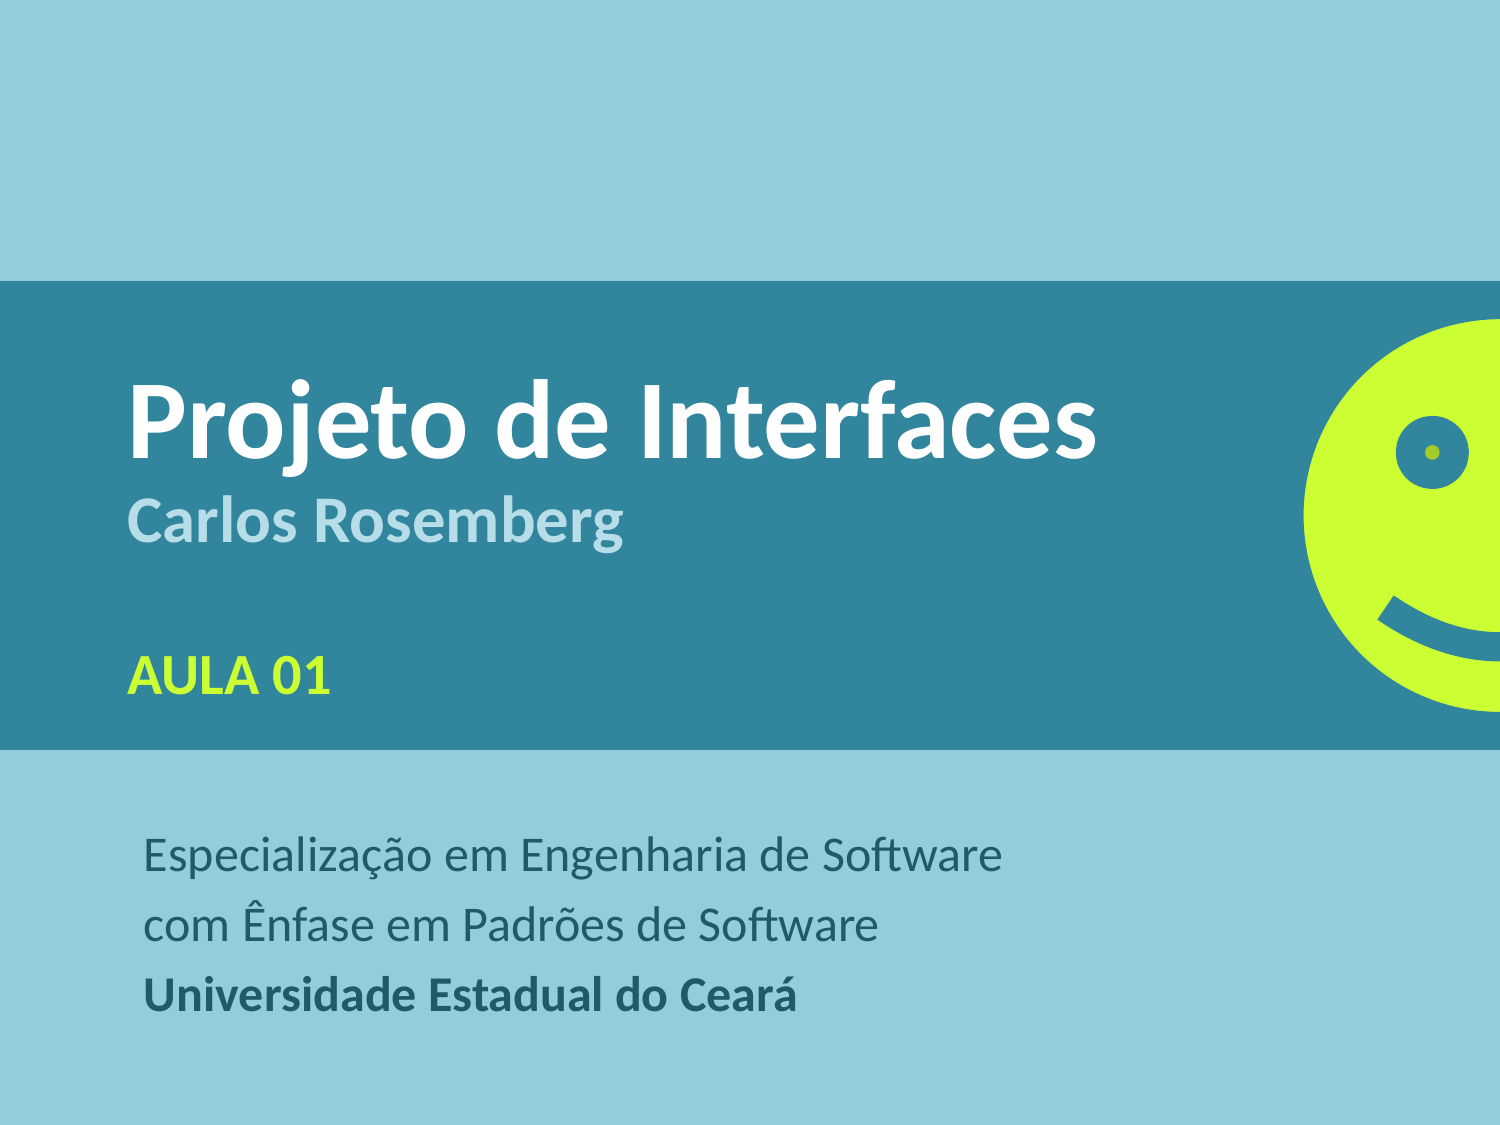

# Projeto de Interfaces

Carlos Rosemberg
AULA 01
Especialização em Engenharia de Software
com Ênfase em Padrões de Software
Universidade Estadual do Ceará